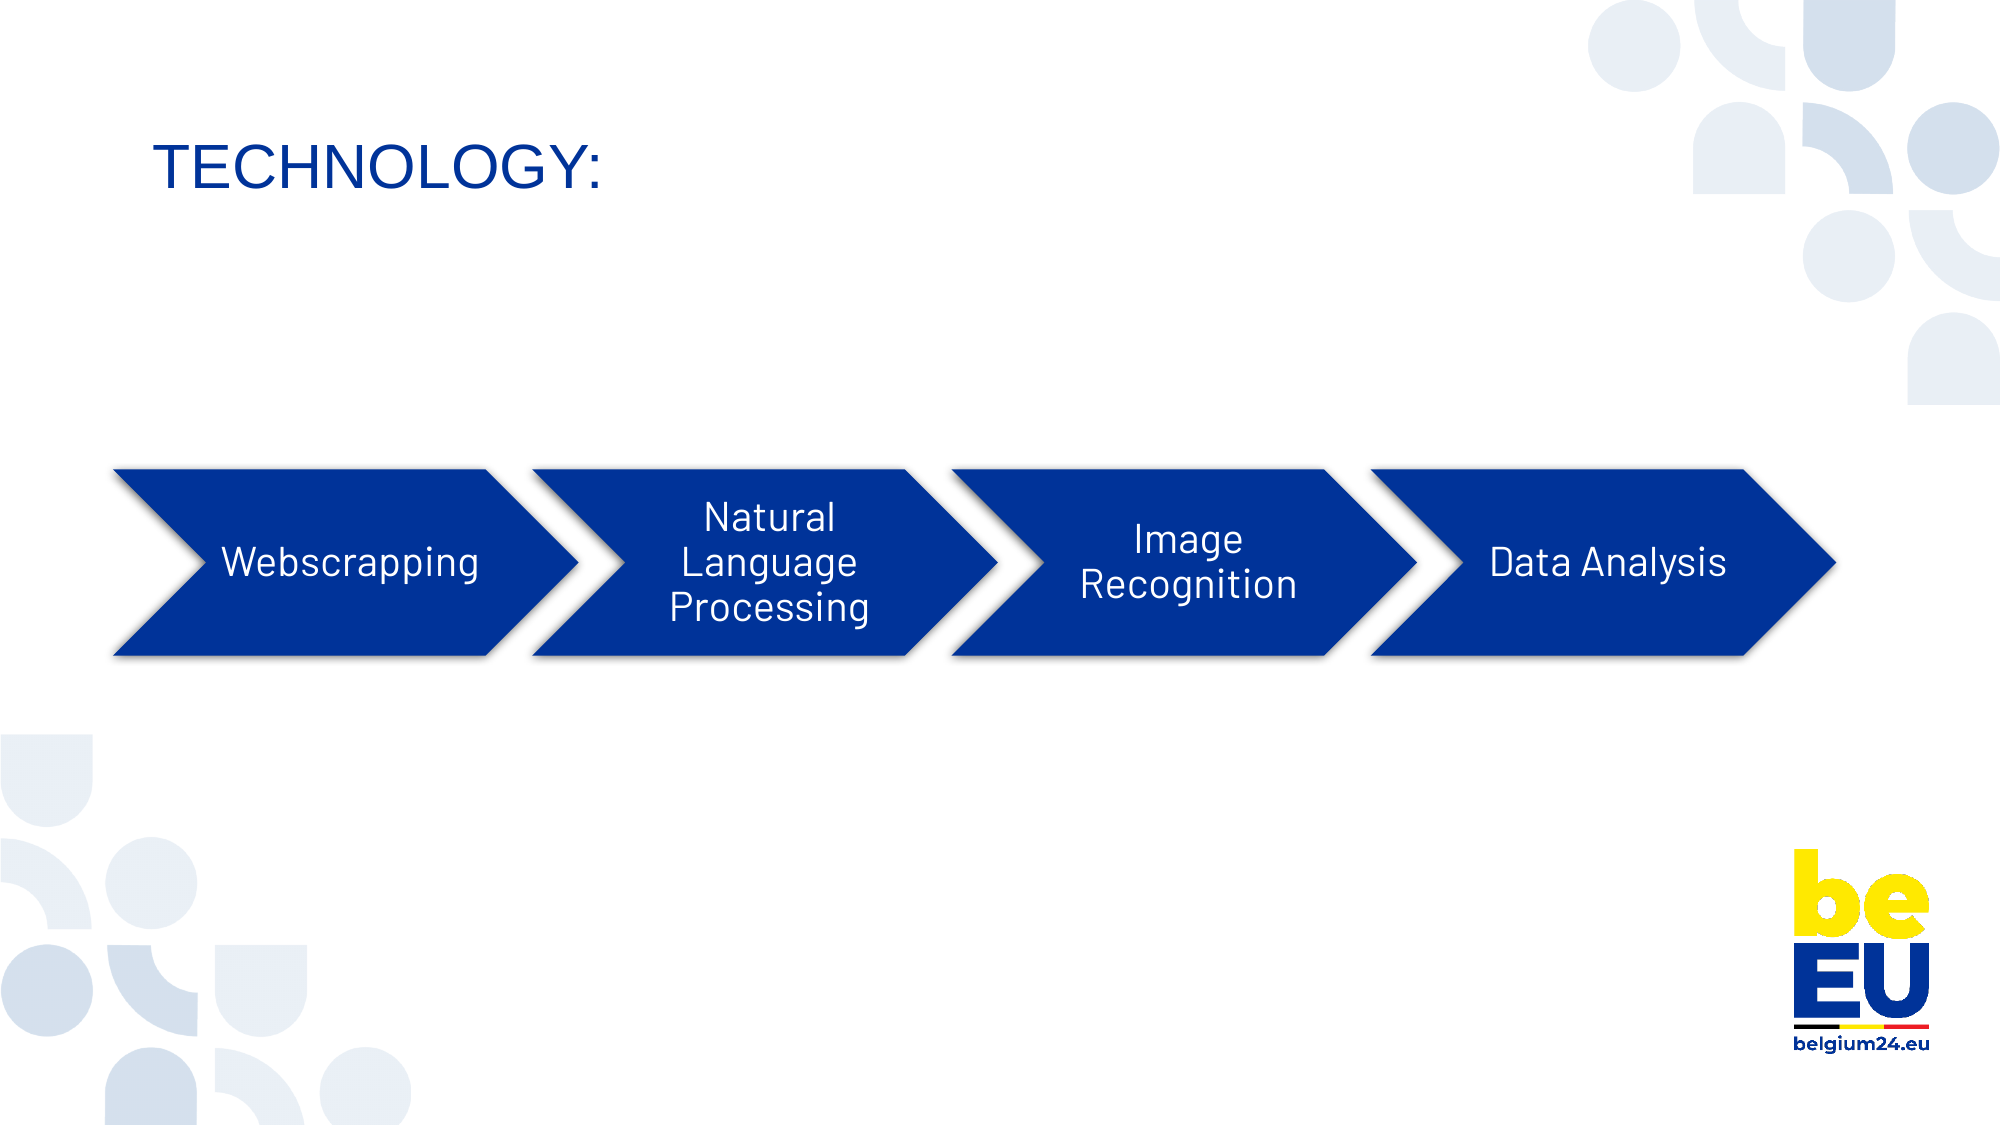

# TECHNOLOGY:
Webscrapping
Natural Language Processing
Image Recognition
Data Analysis